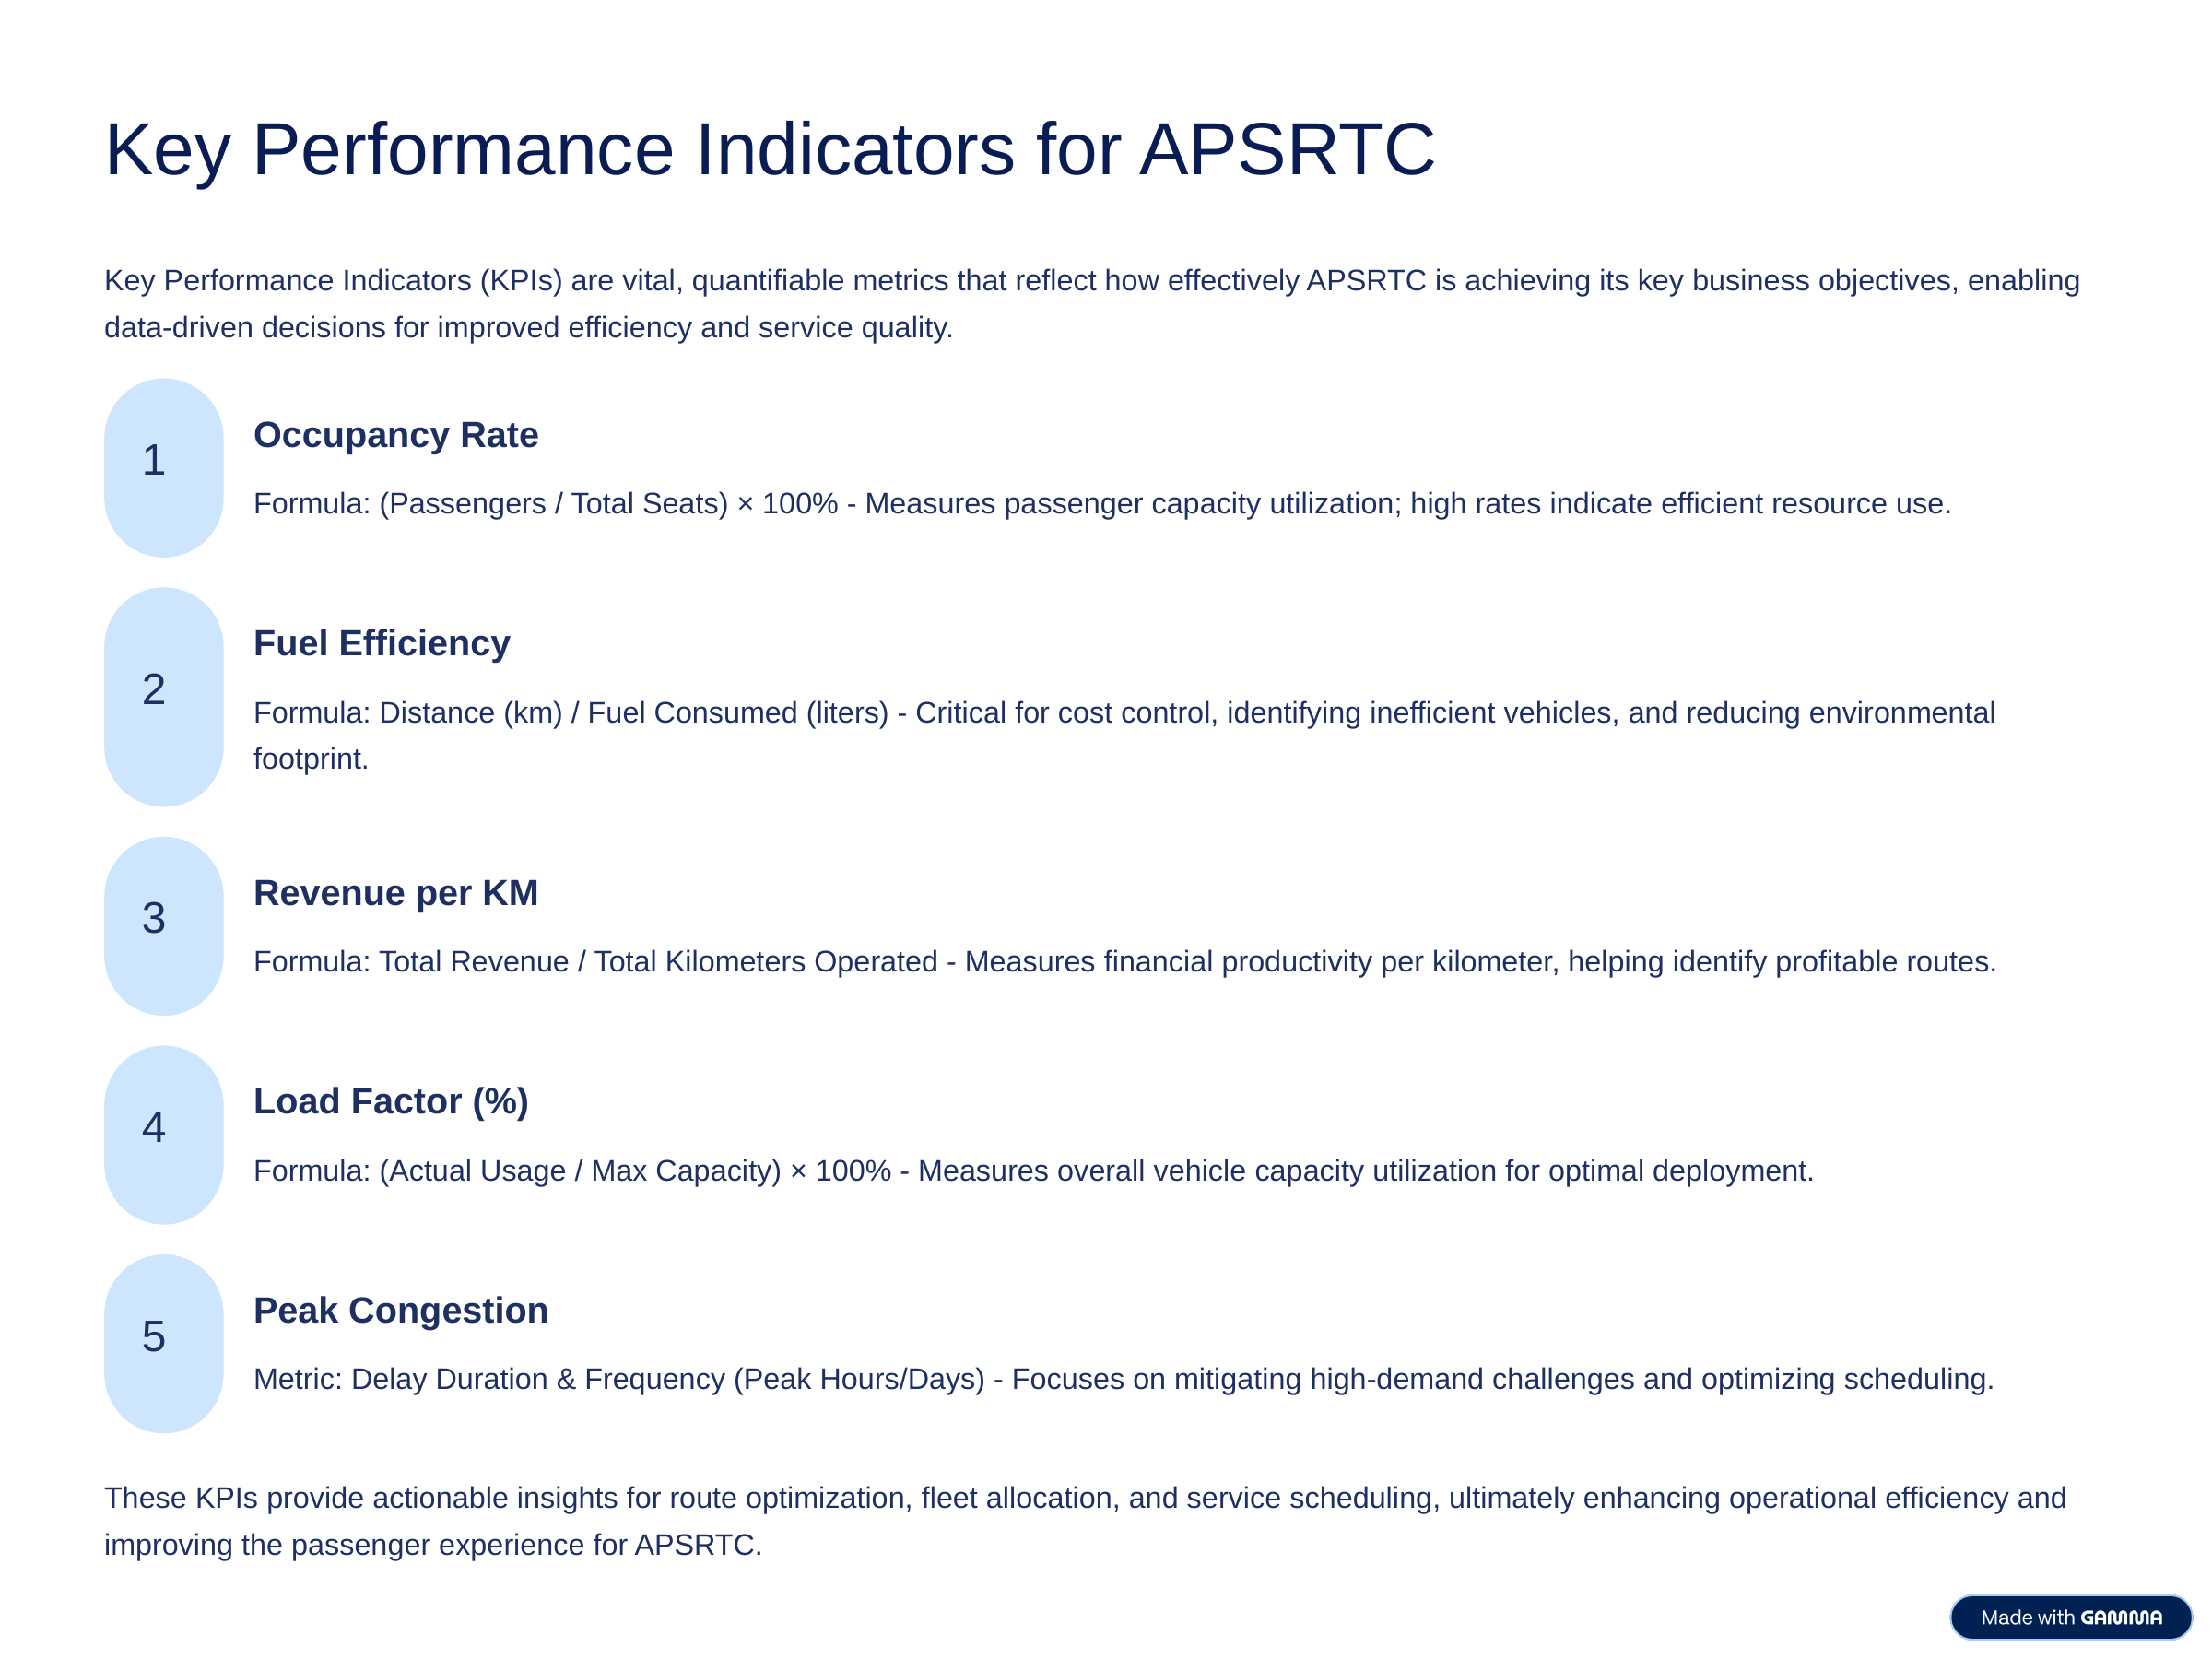

Key Performance Indicators for APSRTC
Key Performance Indicators (KPIs) are vital, quantifiable metrics that reflect how effectively APSRTC is achieving its key business objectives, enabling data-driven decisions for improved efficiency and service quality.

Occupancy Rate
1
Formula: (Passengers / Total Seats) × 100% - Measures passenger capacity utilization; high rates indicate efficient resource use.

Fuel Efficiency
2
Formula: Distance (km) / Fuel Consumed (liters) - Critical for cost control, identifying inefficient vehicles, and reducing environmental footprint.

Revenue per KM
3
Formula: Total Revenue / Total Kilometers Operated - Measures financial productivity per kilometer, helping identify profitable routes.

Load Factor (%)
4
Formula: (Actual Usage / Max Capacity) × 100% - Measures overall vehicle capacity utilization for optimal deployment.

Peak Congestion
5
Metric: Delay Duration & Frequency (Peak Hours/Days) - Focuses on mitigating high-demand challenges and optimizing scheduling.
These KPIs provide actionable insights for route optimization, fleet allocation, and service scheduling, ultimately enhancing operational efficiency and improving the passenger experience for APSRTC.